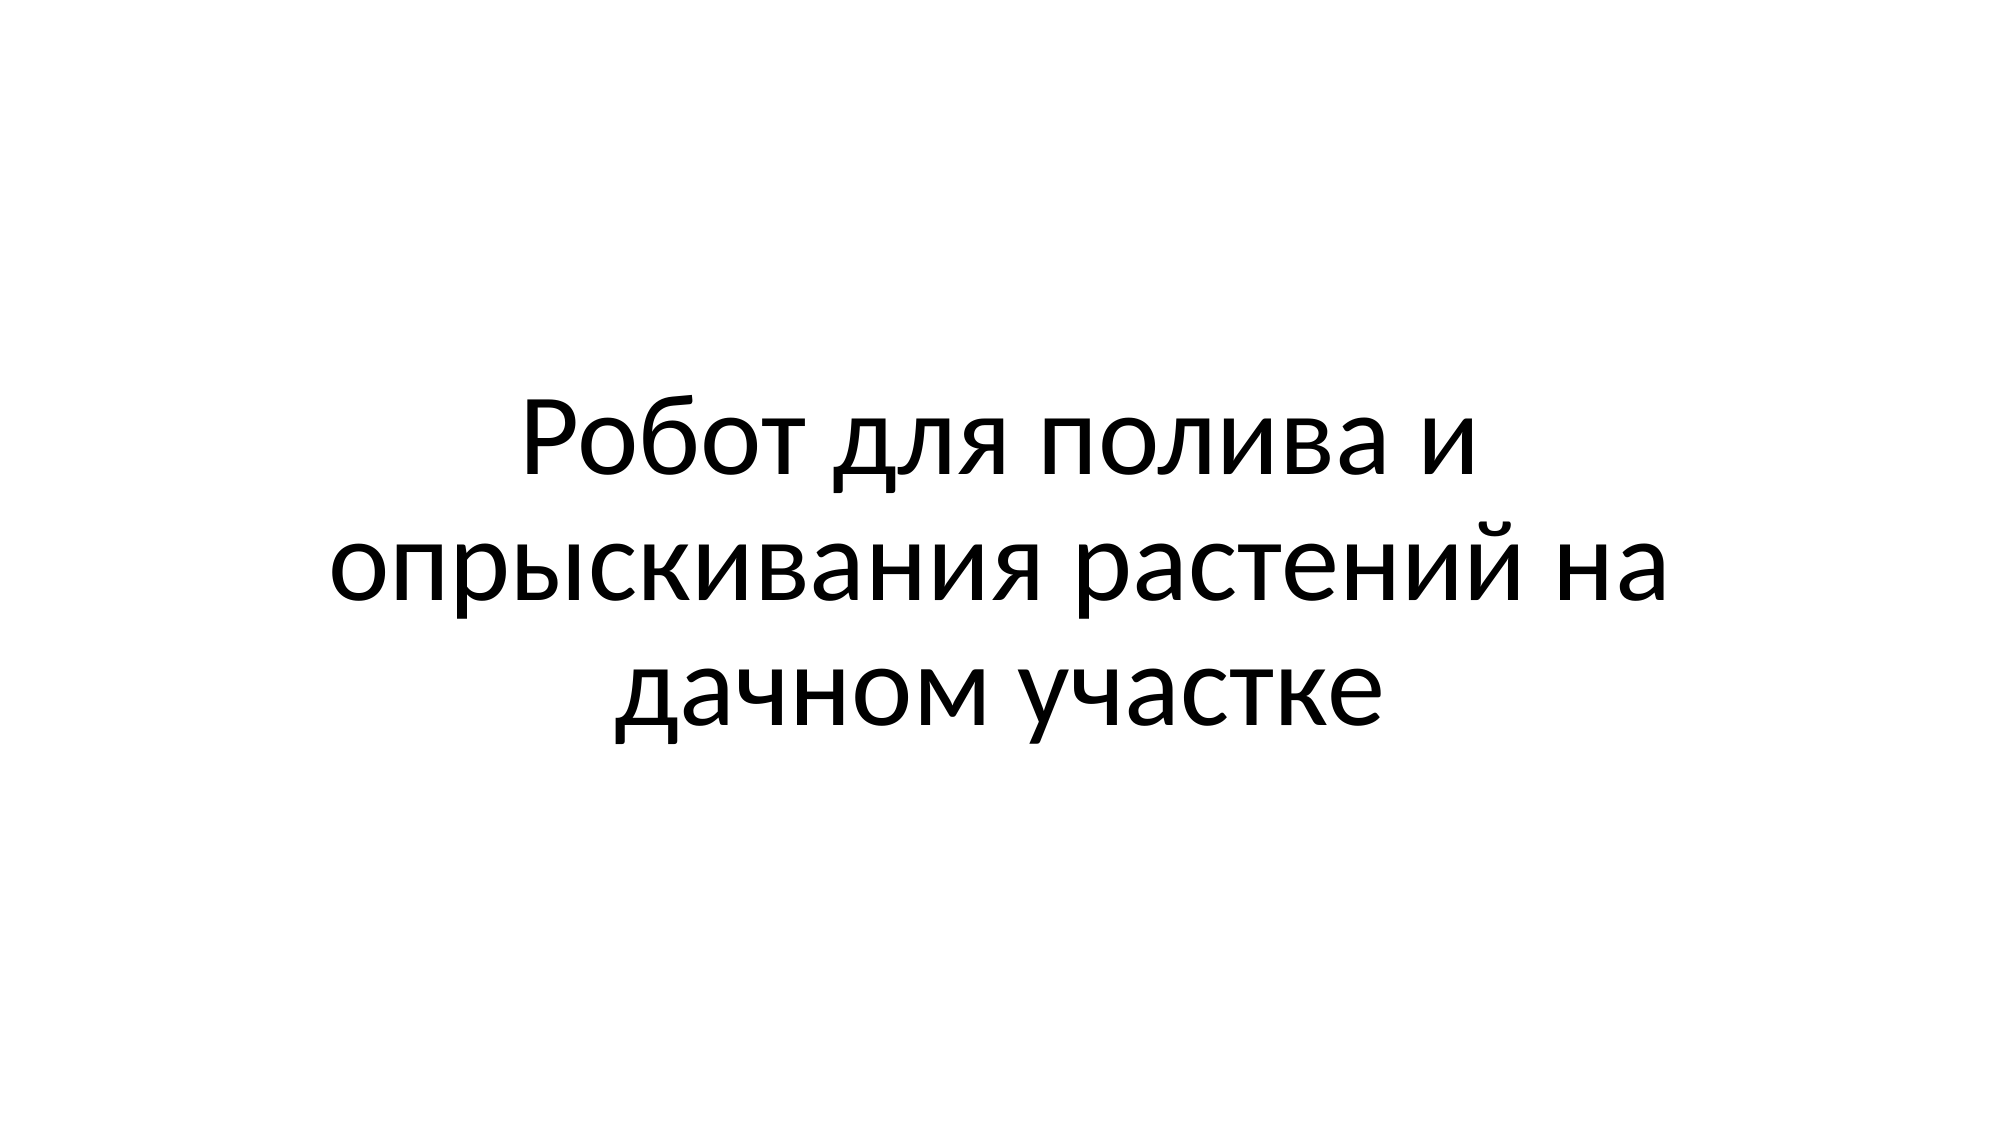

# Робот для полива и опрыскивания растений на дачном участке